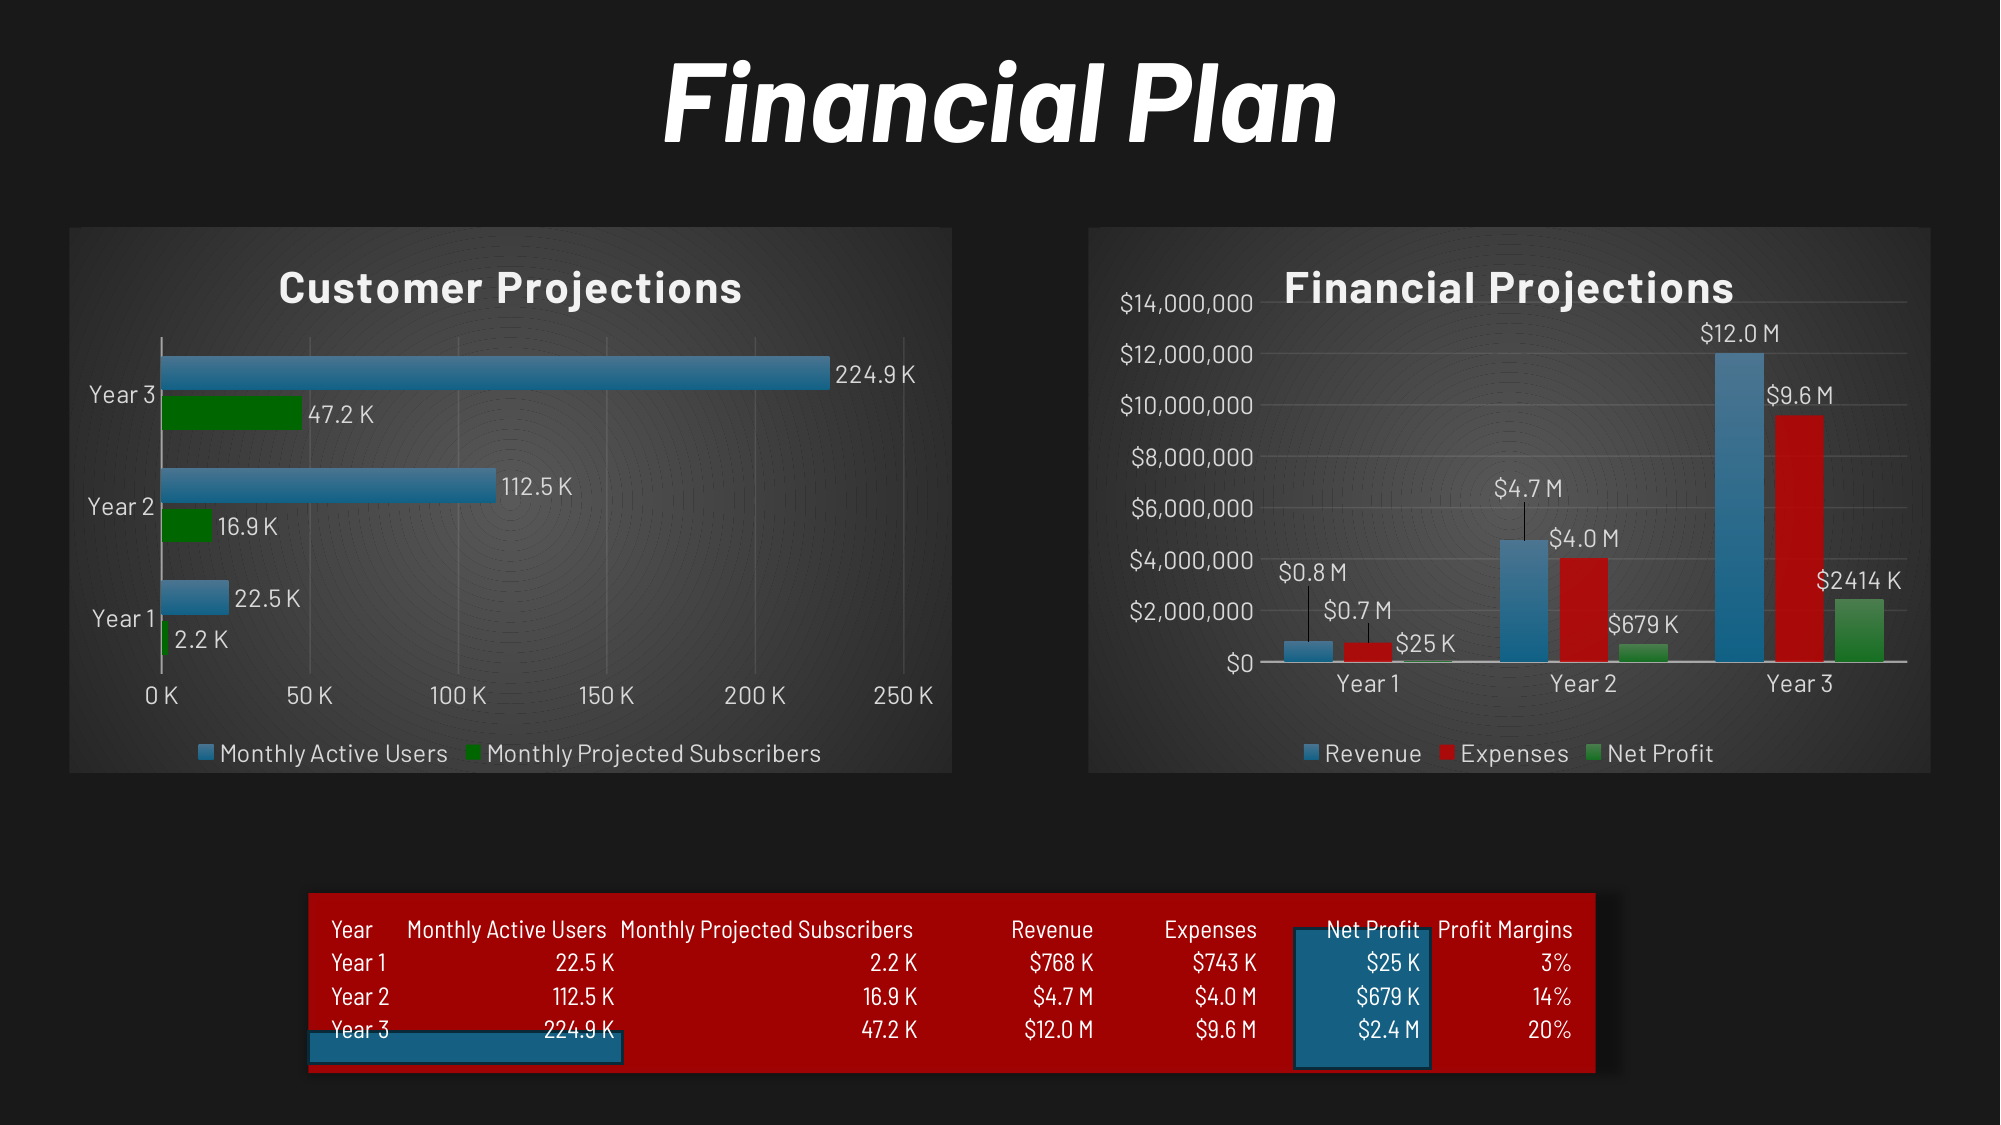

Financial Plan

### Chart: Customer Projections

| Category | Monthly Projected Subscribers | Monthly Active Users |
|---|---|---|
| Year 1 | 2249.4600000000005 | 22494.600000000002 |
| Year 2 | 16870.95 | 112473.0 |
| Year 3 | 47238.659999999996 | 224946.0 |

### Chart: Financial Projections

| Category | Revenue | Expenses | Net Profit |
|---|---|---|---|
| Year 1 | 767779.1945200001 | 743096.76 | 24682.434520000126 |
| Year 2 | 4716341.556300001 | 4037483.8 | 678857.7563000014 |
| Year 3 | 12004760.6658 | 9590451.4 | 2414309.2657999992 |
| Year | Monthly Active Users | Monthly Projected Subscribers | Revenue | Expenses | Net Profit | Profit Margins |
| --- | --- | --- | --- | --- | --- | --- |
| Year 1 | 22.5 K | 2.2 K | $768 K | $743 K | $25 K | 3% |
| Year 2 | 112.5 K | 16.9 K | $4.7 M | $4.0 M | $679 K | 14% |
| Year 3 | 224.9 K | 47.2 K | $12.0 M | $9.6 M | $2.4 M | 20% |